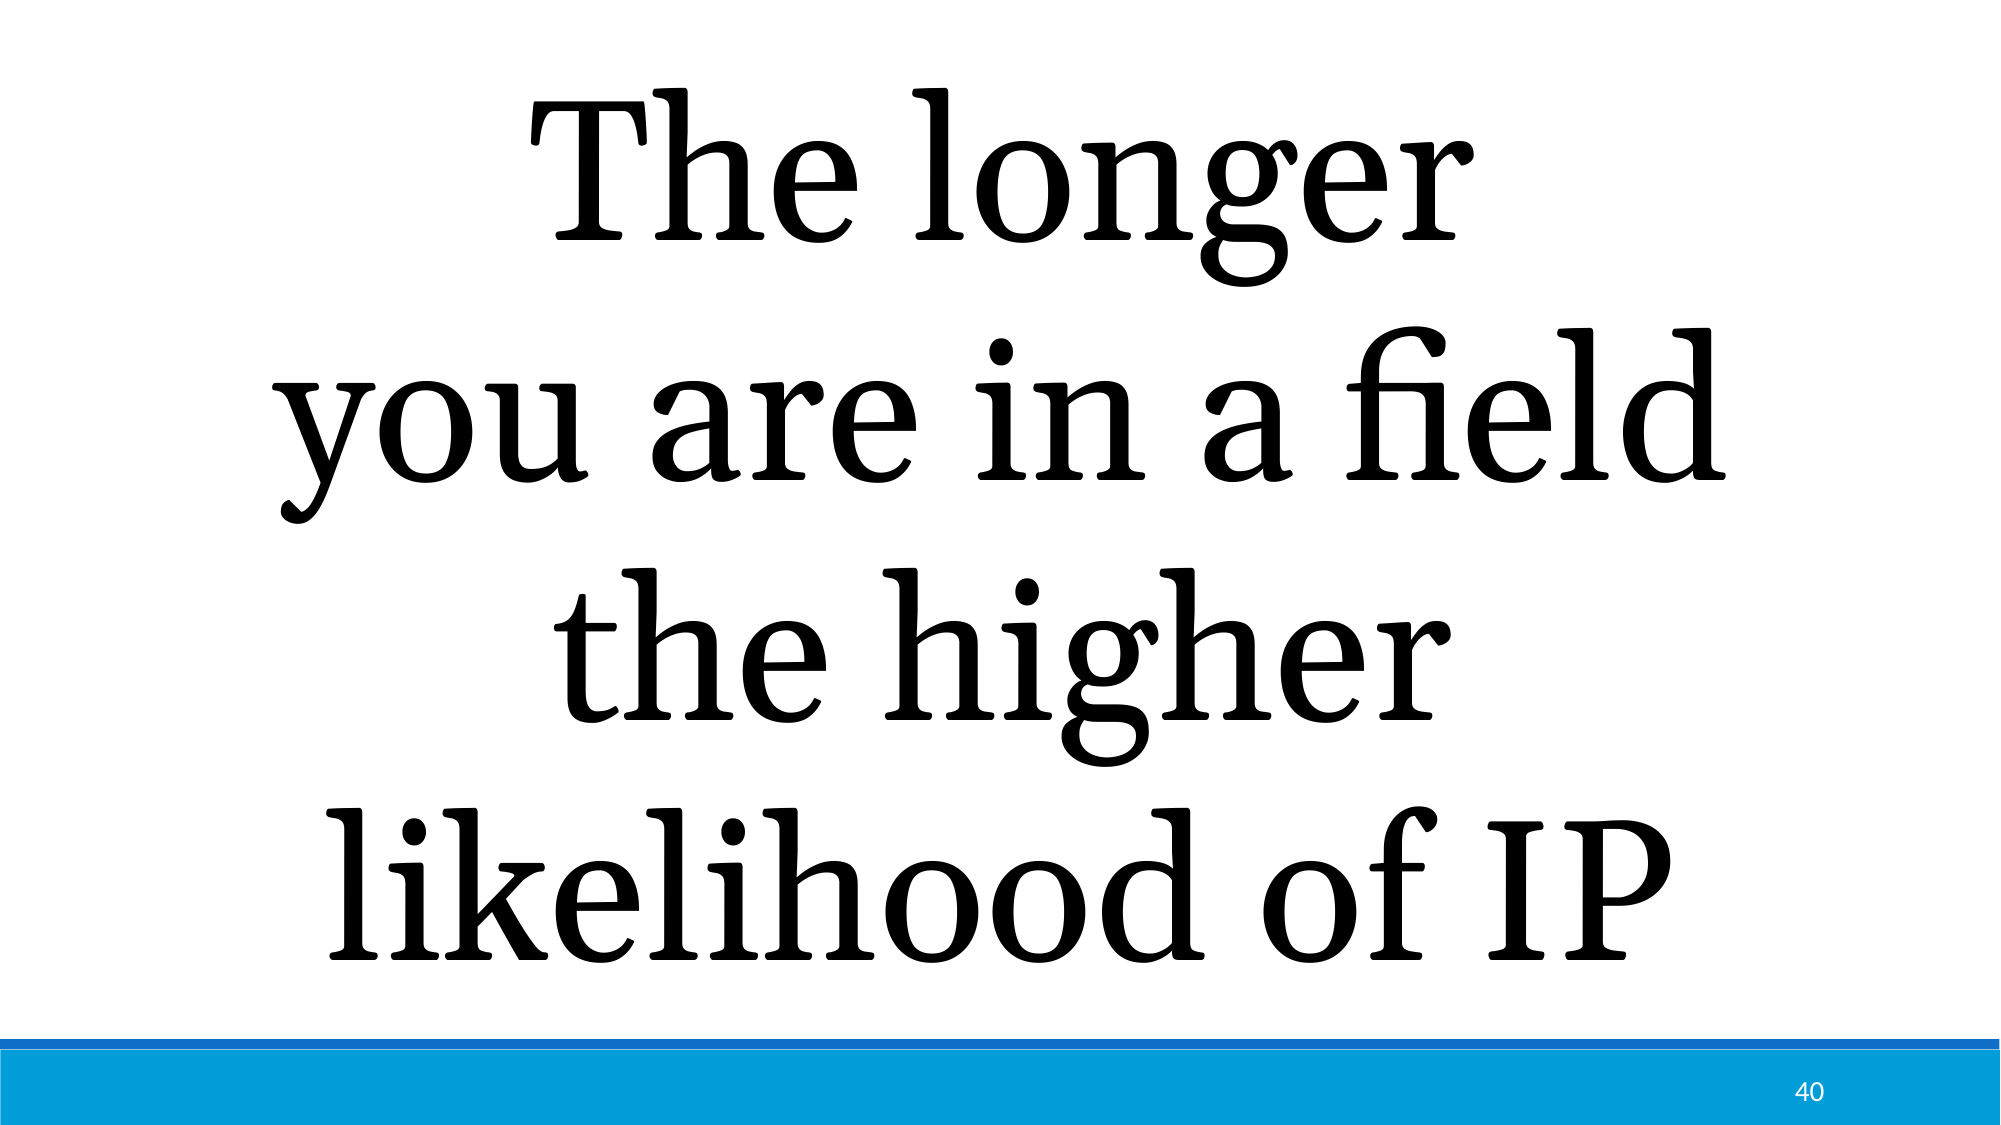

The longer
you are in a field
the higher
likelihood of IP
40